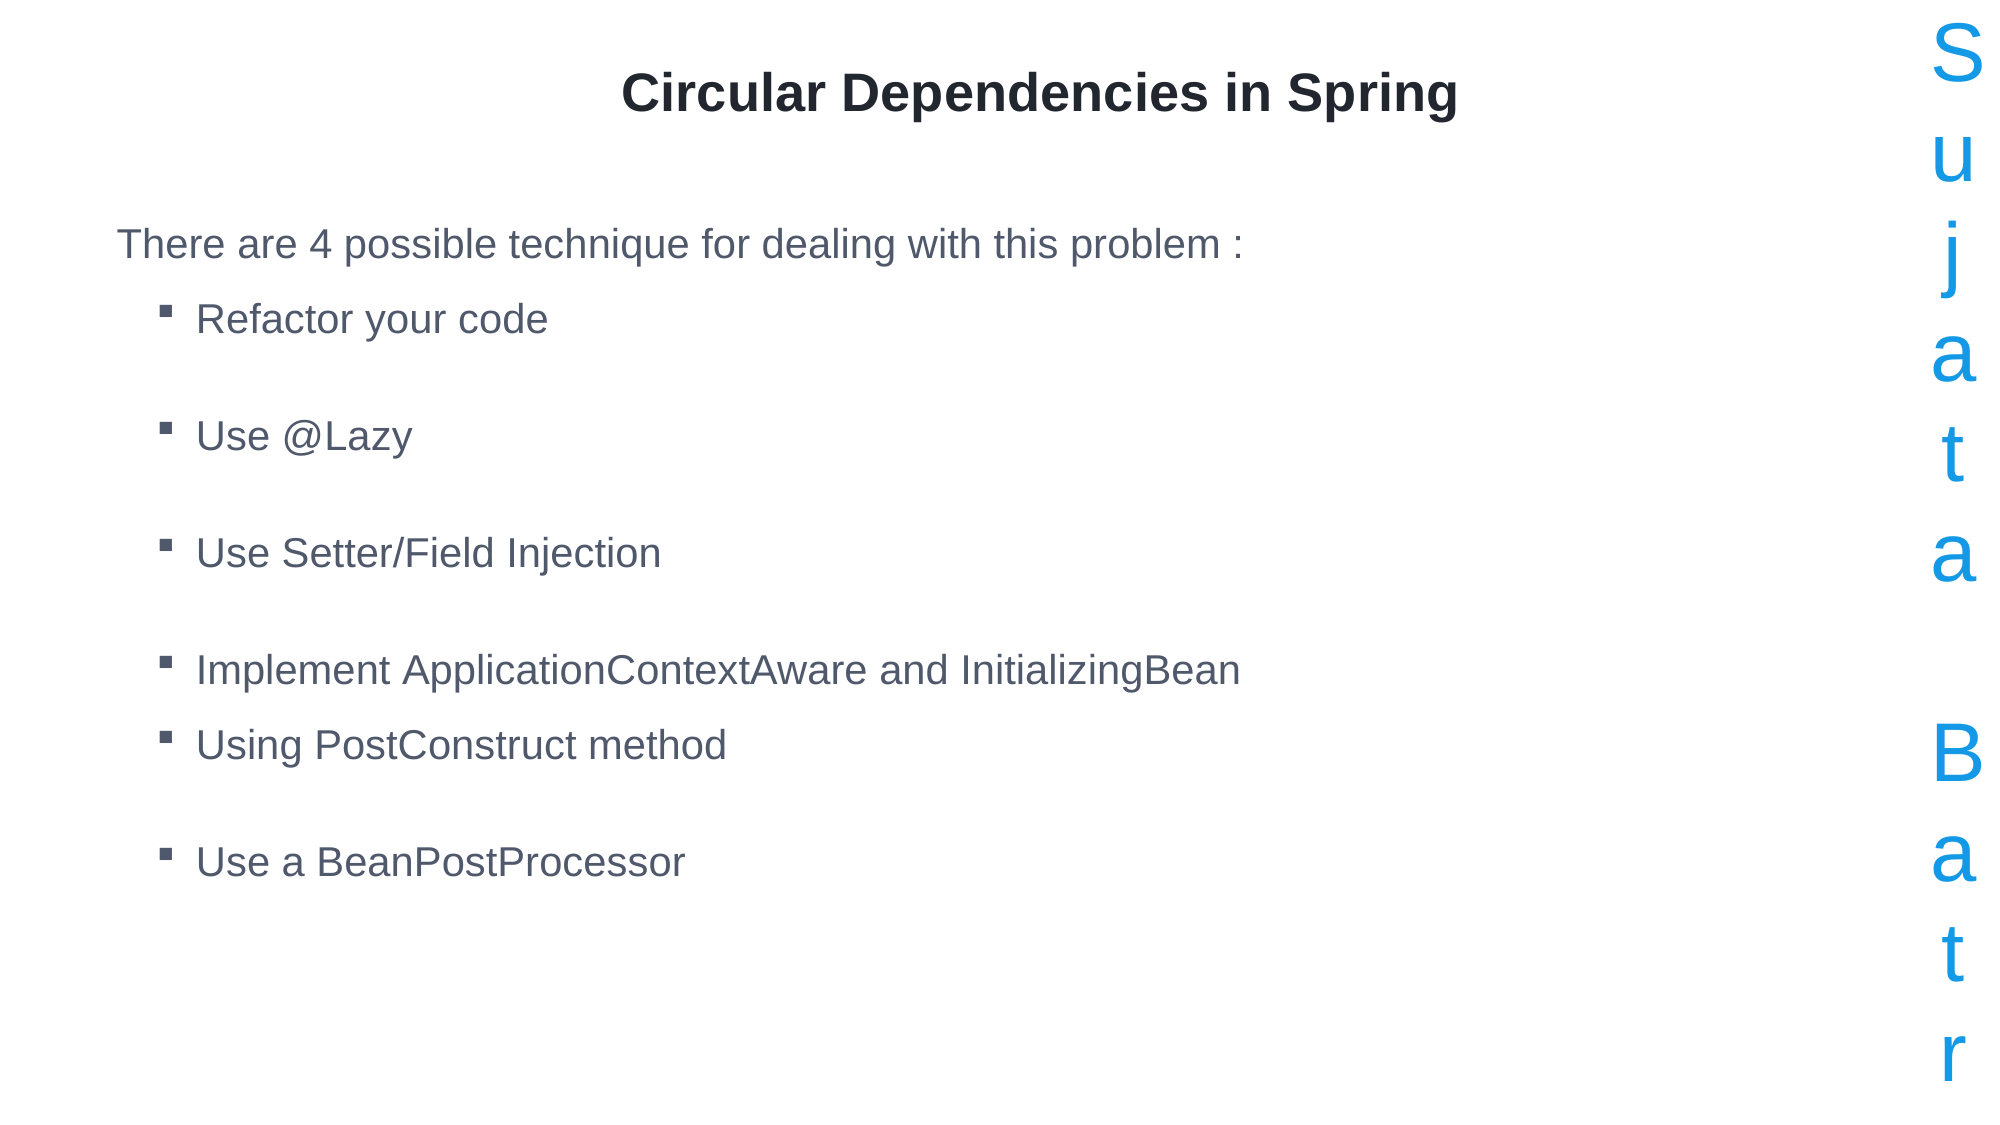

Sujata Batra
# Circular Dependencies in Spring

There are 4 possible technique for dealing with this problem :

Refactor your code

Use @Lazy

Use Setter/Field Injection

Implement ApplicationContextAware and InitializingBean

Using PostConstruct method

Use a BeanPostProcessor